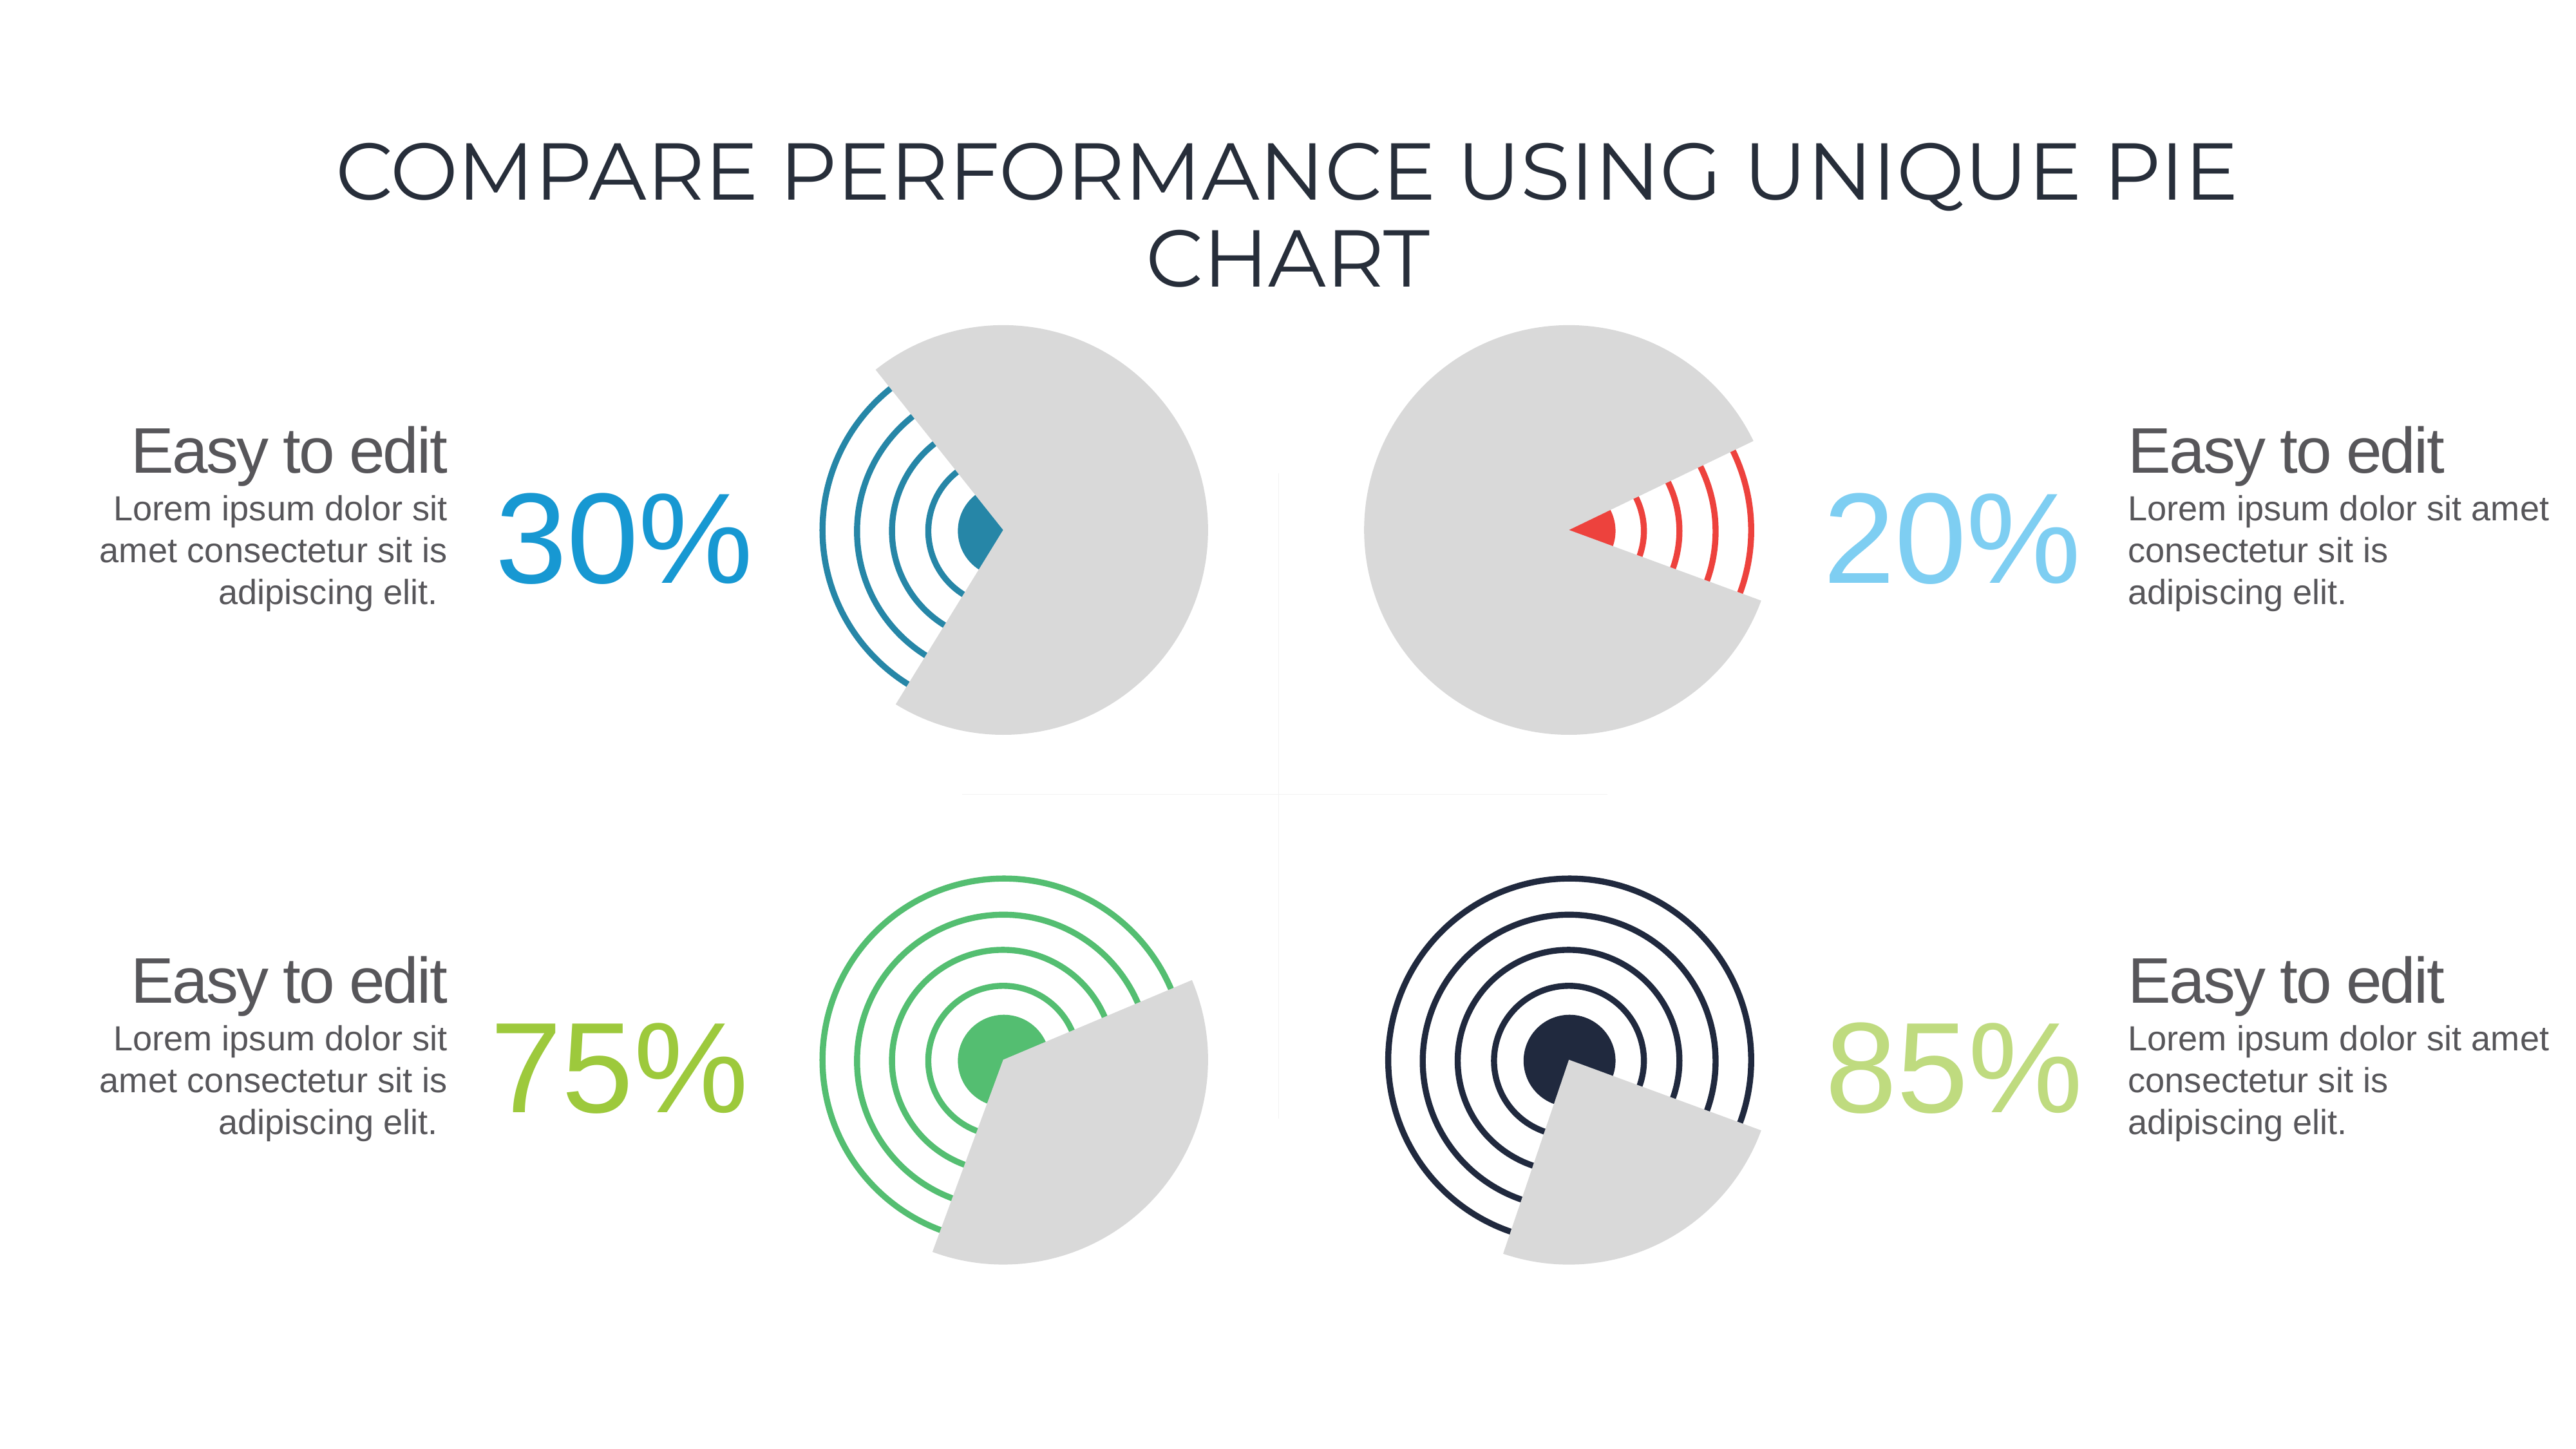

# COMPARE PERFORMANCE USING UNIQUE PIE CHART

Easy to edit
Lorem ipsum dolor sit amet consectetur sit is adipiscing elit.
Easy to edit
Lorem ipsum dolor sit amet consectetur sit is adipiscing elit.
30%
20%

Easy to edit
Lorem ipsum dolor sit amet consectetur sit is adipiscing elit.
Easy to edit
Lorem ipsum dolor sit amet consectetur sit is adipiscing elit.
75%
85%